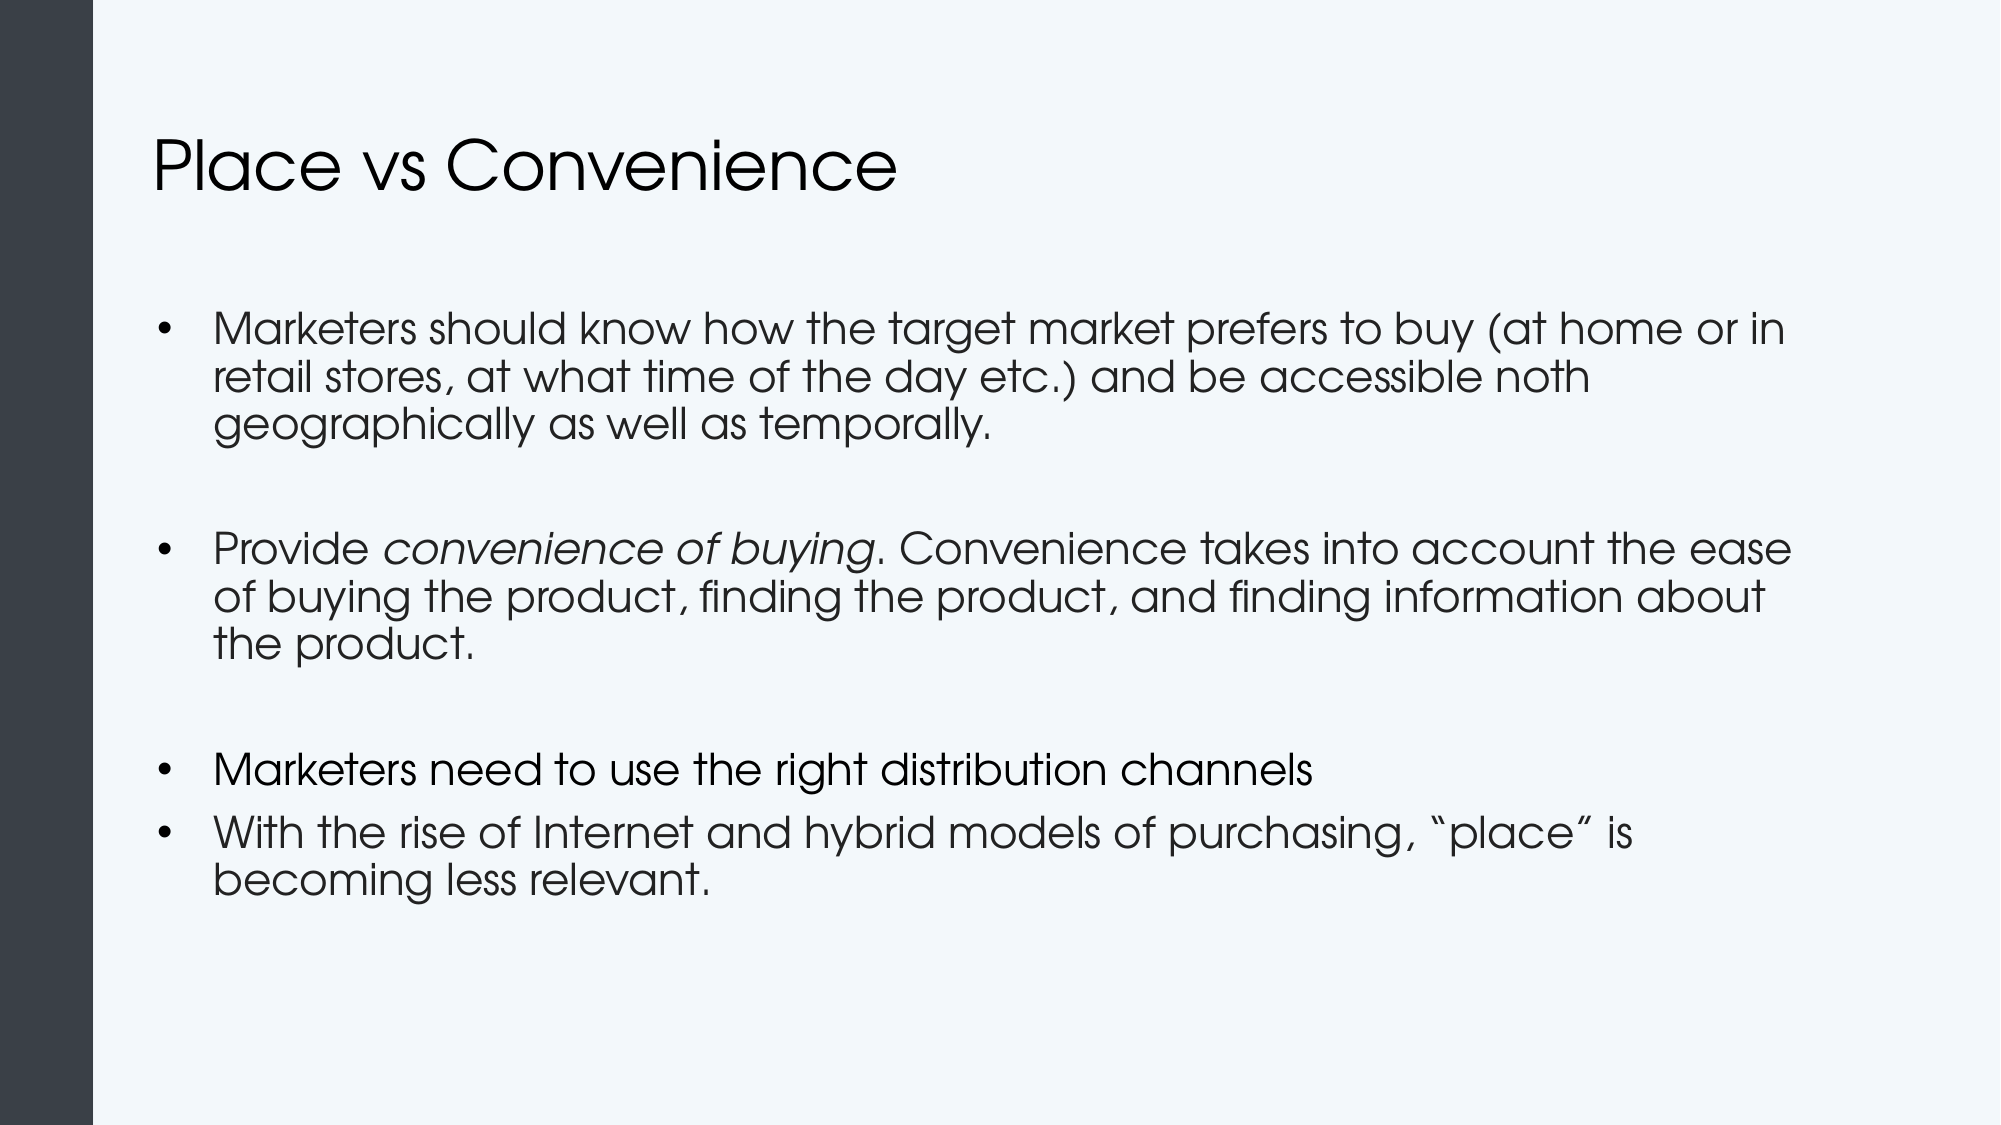

# Place vs Convenience
Marketers should know how the target market prefers to buy (at home or in retail stores, at what time of the day etc.) and be accessible noth geographically as well as temporally.

Provide convenience of buying. Convenience takes into account the ease of buying the product, finding the product, and finding information about the product.

Marketers need to use the right distribution channels
With the rise of Internet and hybrid models of purchasing, “place” is becoming less relevant.